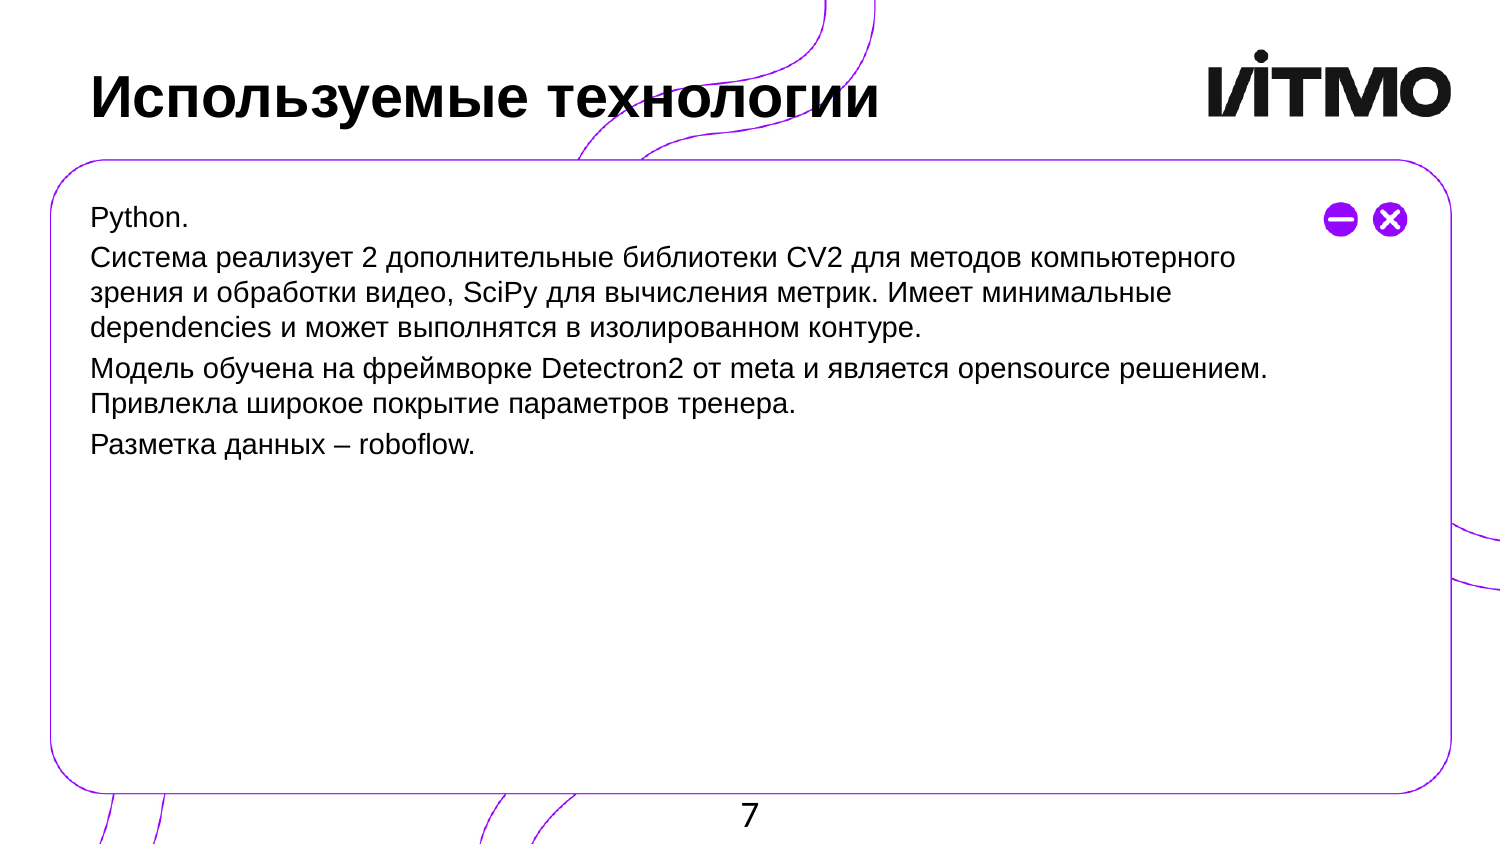

# Используемые технологии
Python.
Система реализует 2 дополнительные библиотеки CV2 для методов компьютерного зрения и обработки видео, SciPy для вычисления метрик. Имеет минимальные dependencies и может выполнятся в изолированном контуре.
Модель обучена на фреймворке Detectron2 от meta и является opensource решением. Привлекла широкое покрытие параметров тренера.
Разметка данных – roboflow.
7